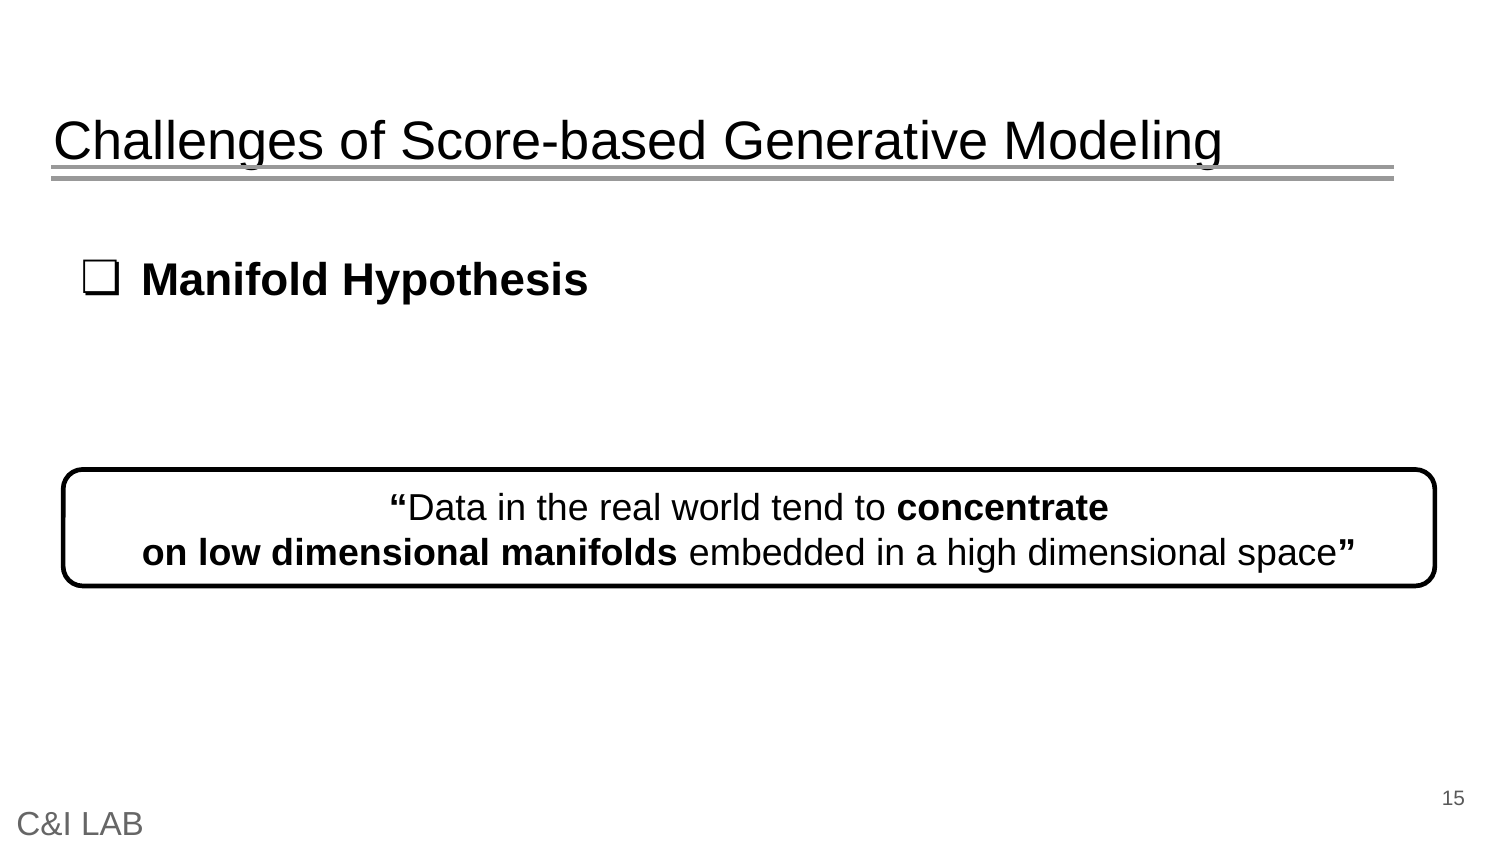

# Challenges of Score-based Generative Modeling
Manifold Hypothesis
“Data in the real world tend to concentrate
on low dimensional manifolds embedded in a high dimensional space”
15
C&I LAB